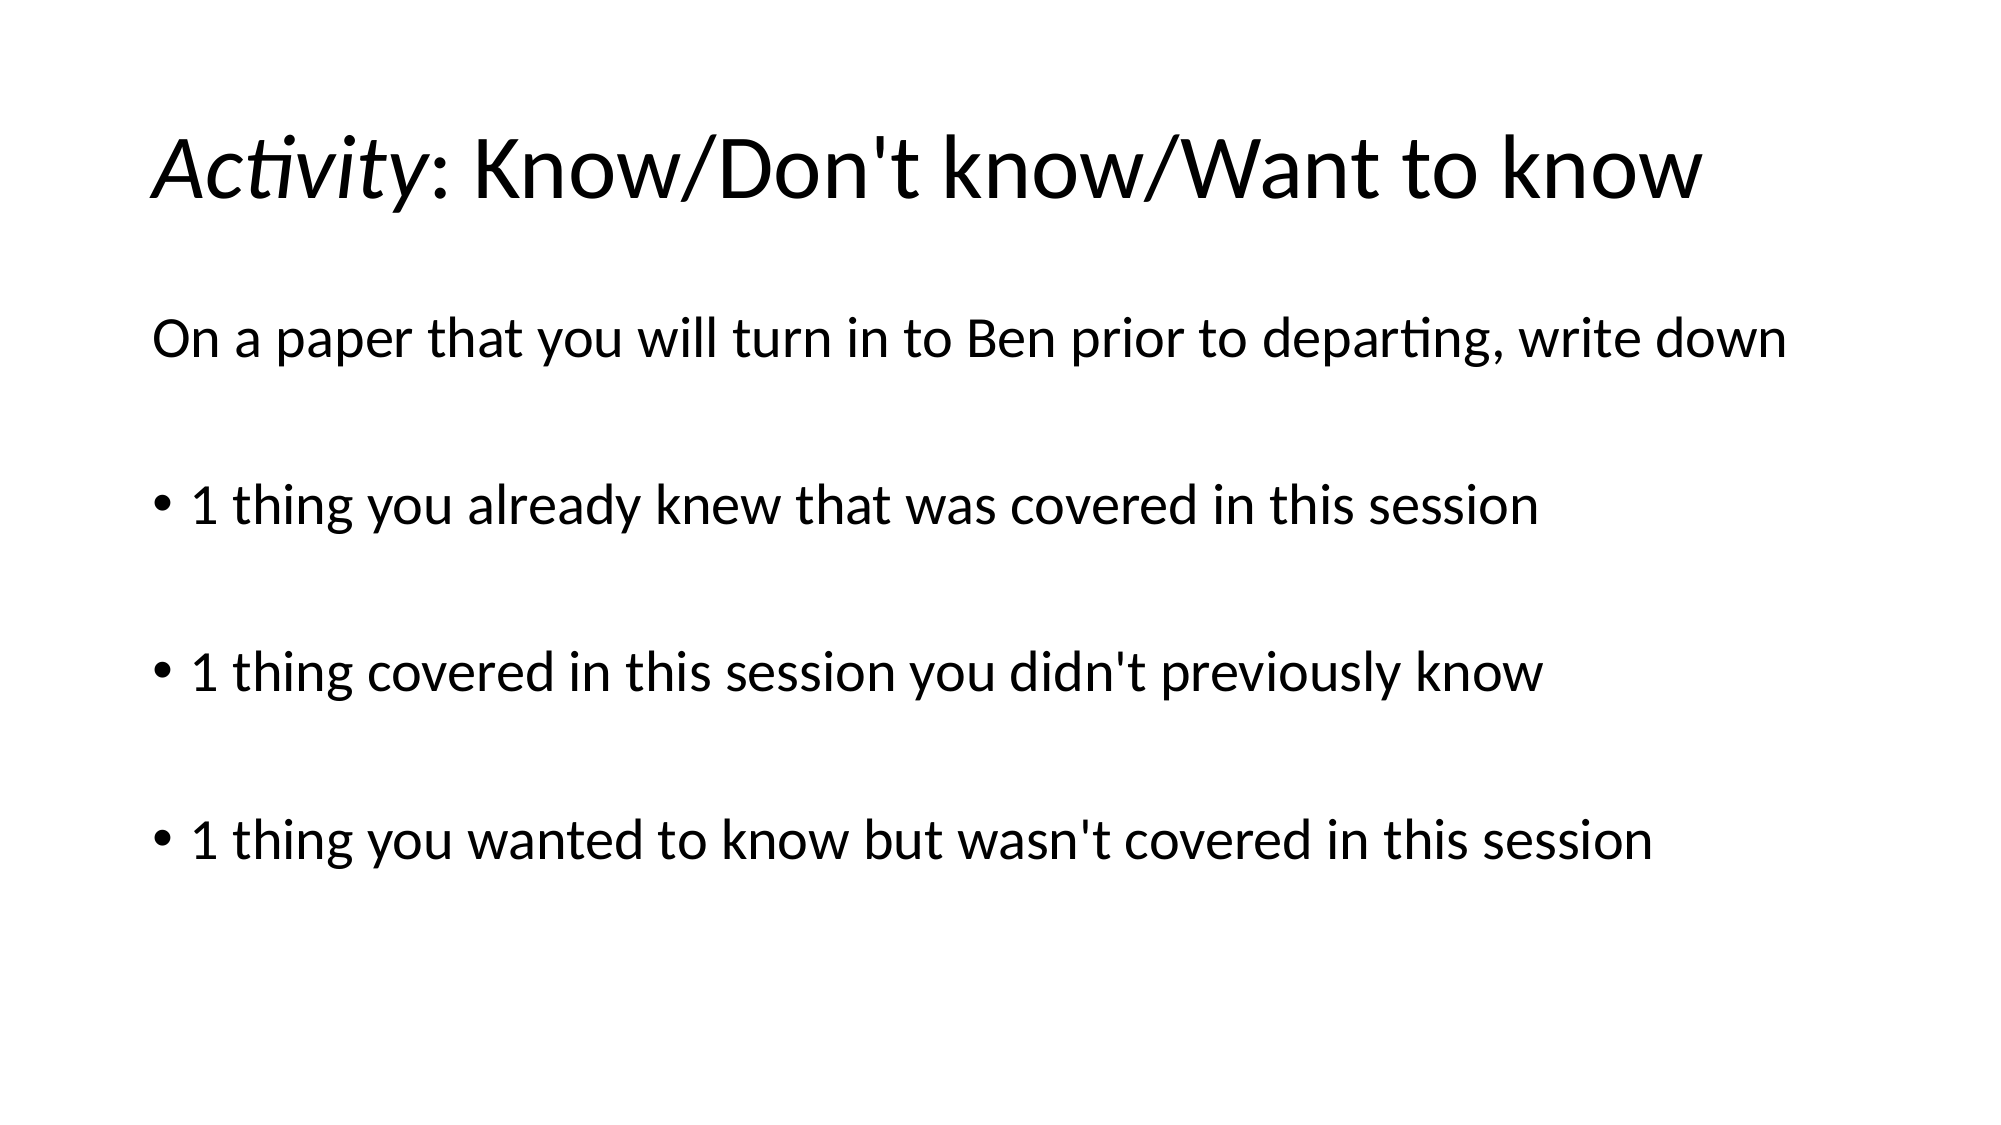

# Activity: Know/Don't know/Want to know
On a paper that you will turn in to Ben prior to departing, write down

1 thing you already knew that was covered in this session

1 thing covered in this session you didn't previously know

1 thing you wanted to know but wasn't covered in this session